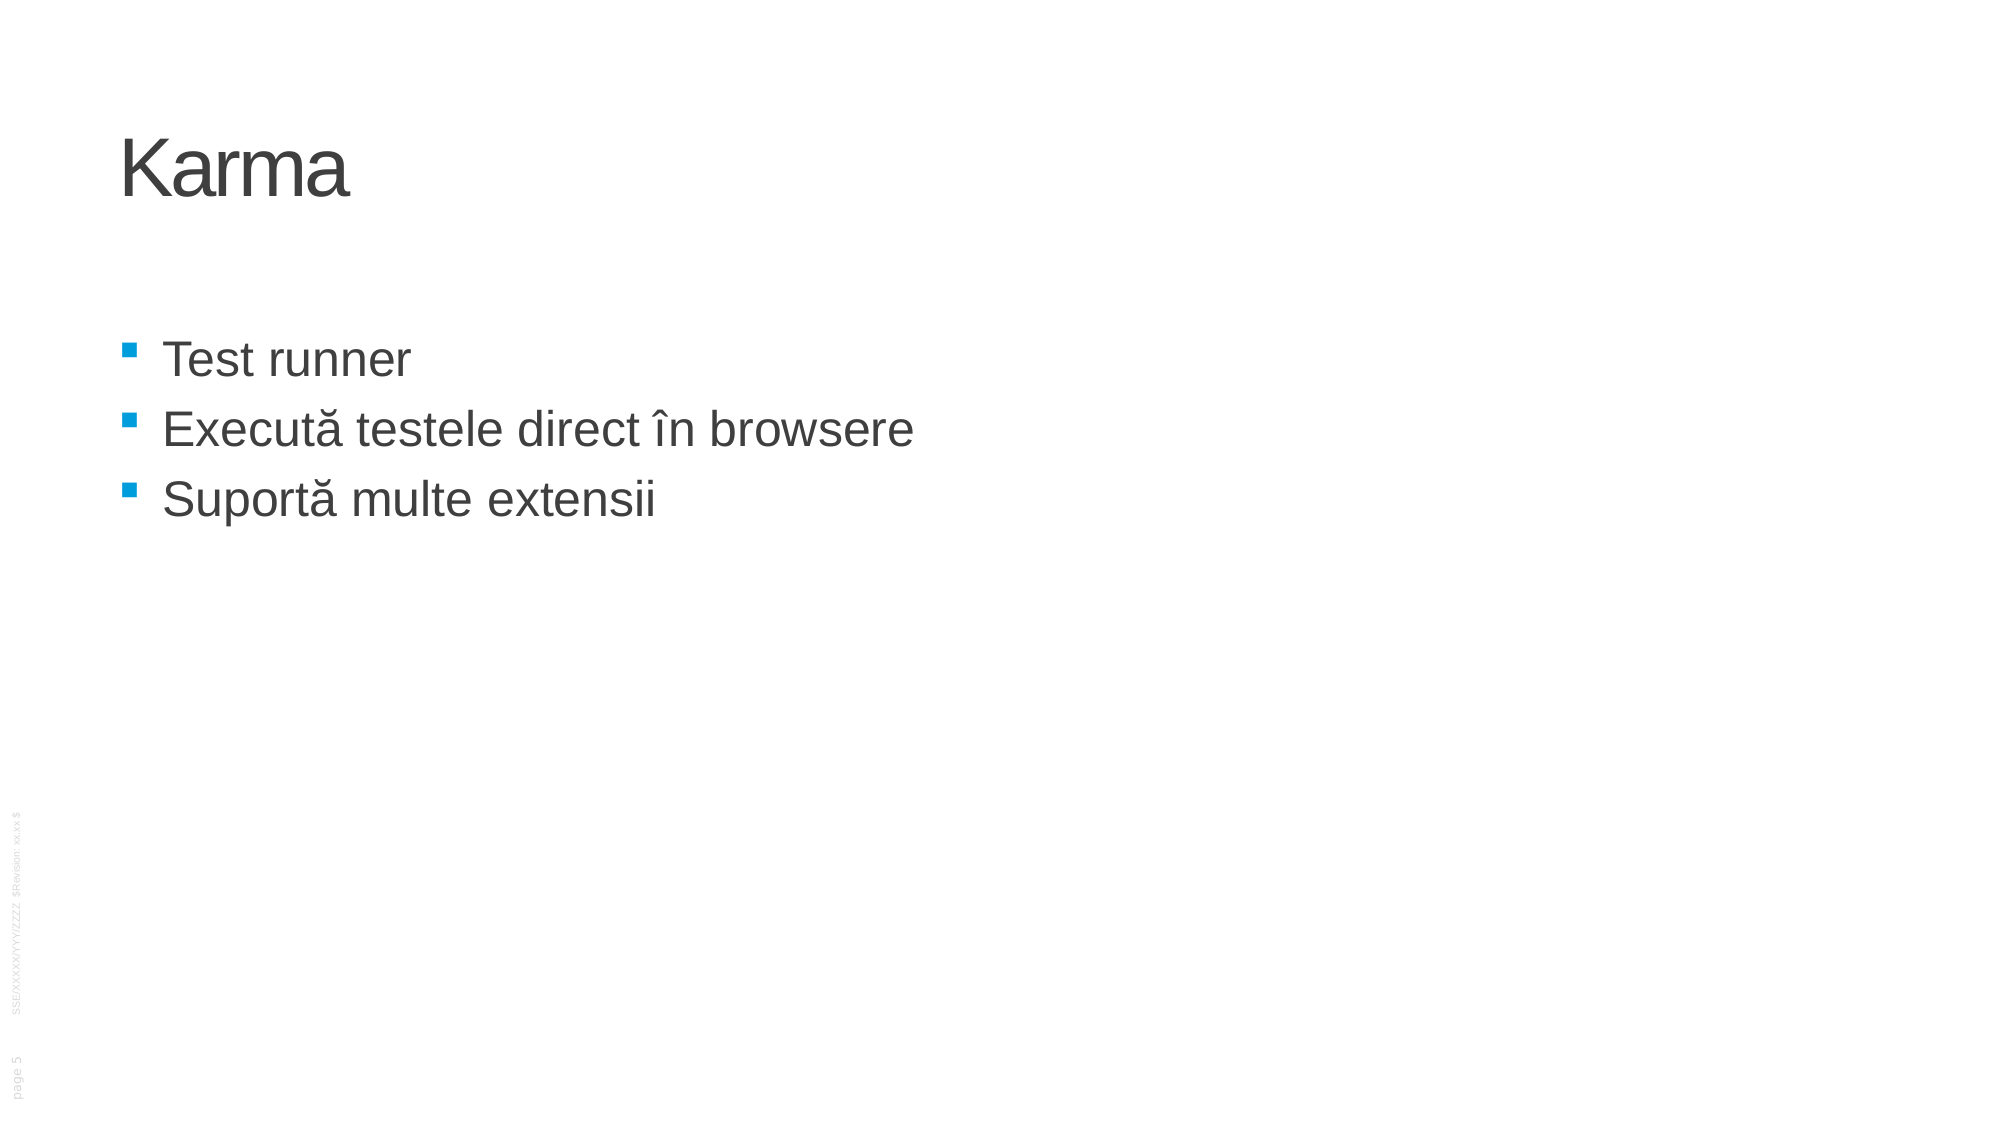

# Karma

Test runner
Execută testele direct în browsere
Suportă multe extensii